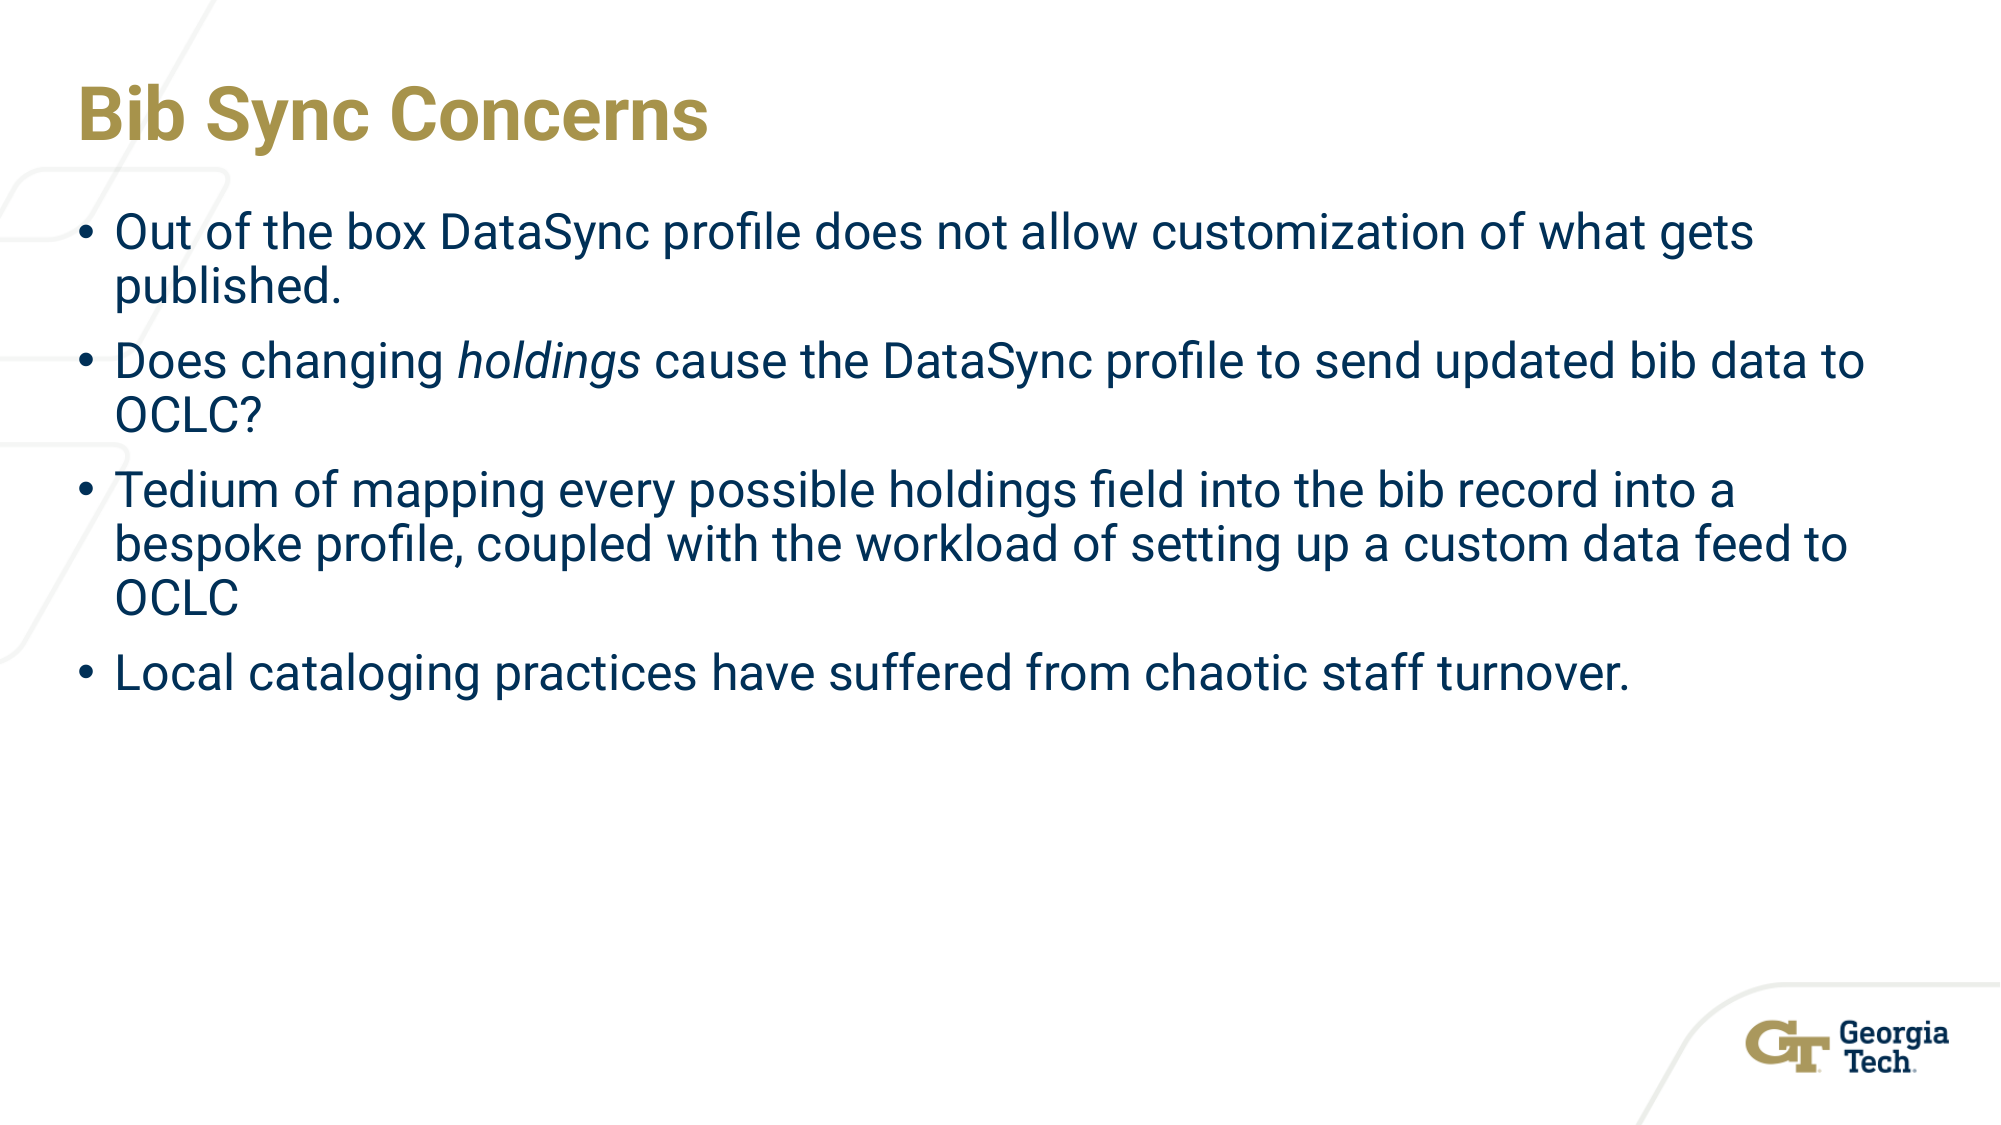

# Bib Sync Concerns
Out of the box DataSync profile does not allow customization of what gets published.
Does changing holdings cause the DataSync profile to send updated bib data to OCLC?
Tedium of mapping every possible holdings field into the bib record into a bespoke profile, coupled with the workload of setting up a custom data feed to OCLC
Local cataloging practices have suffered from chaotic staff turnover.